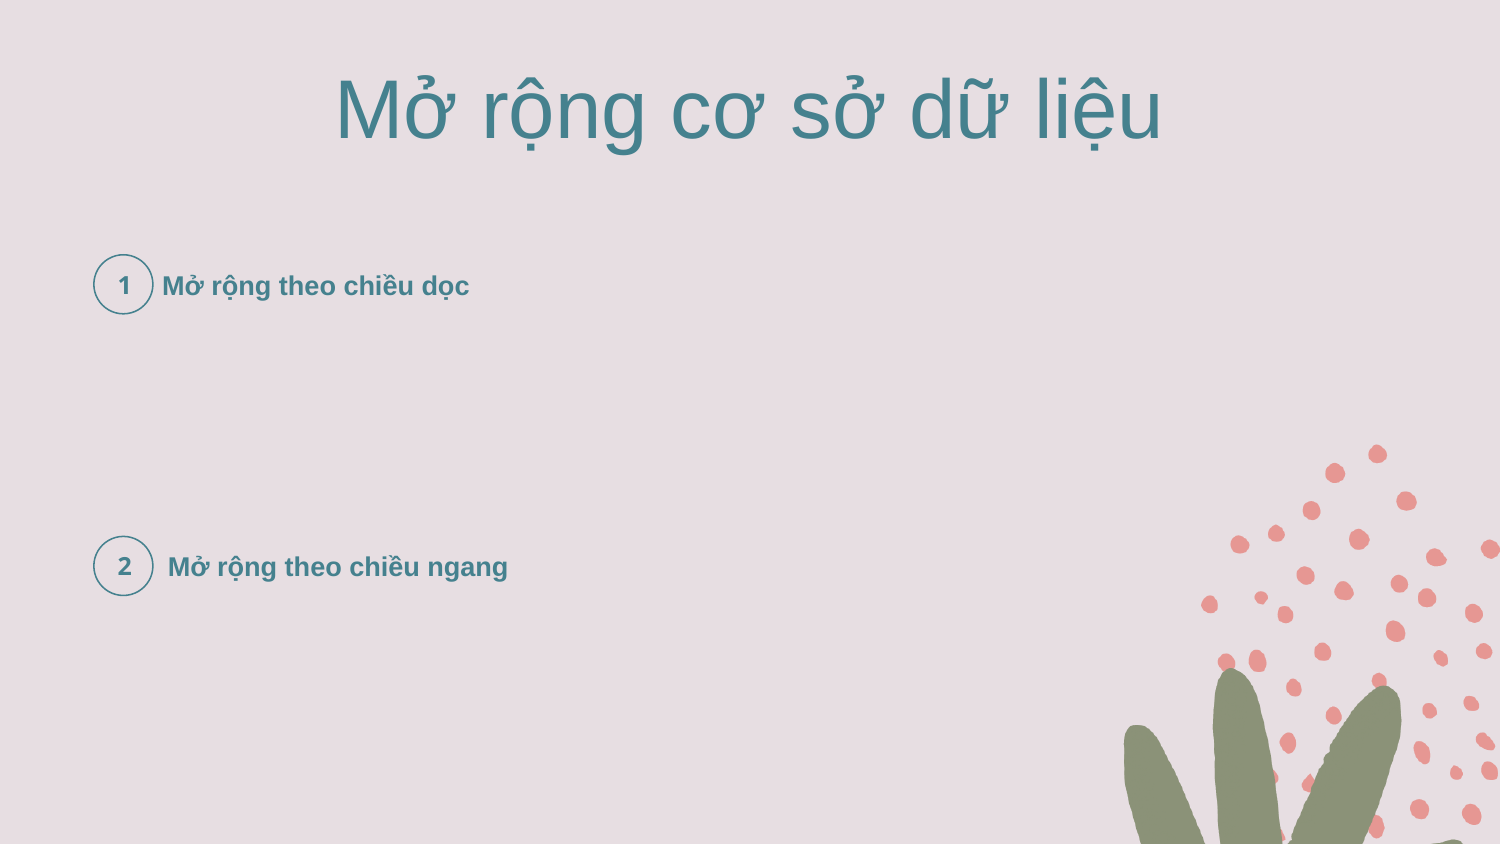

Mở rộng cơ sở dữ liệu
Mở rộng theo chiều dọc
1
Mở rộng theo chiều ngang
2